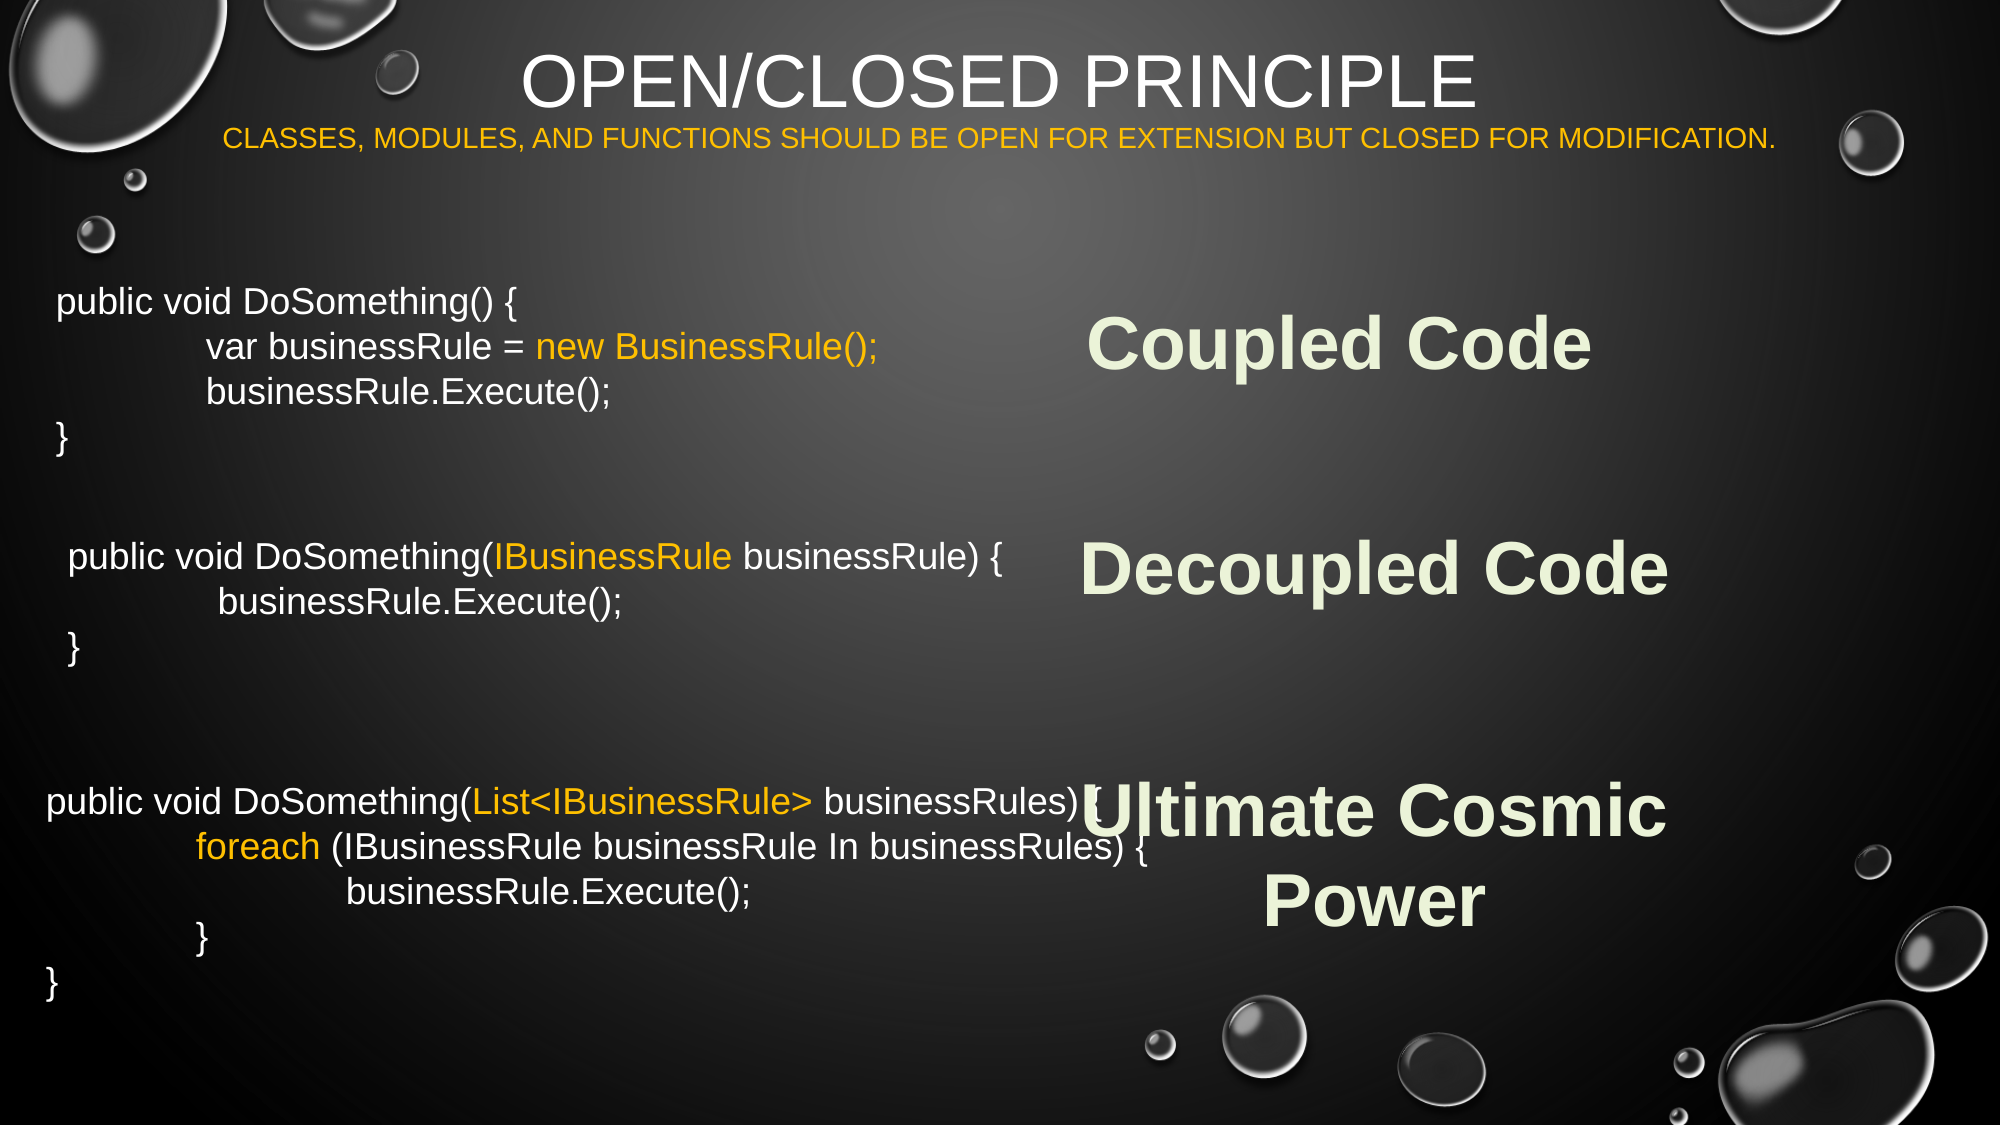

# Open/Closed Principle Classes, Modules, and functions should be open for extension but closed for modification.
public void DoSomething() {
	var businessRule = new BusinessRule();
	businessRule.Execute();
}
Coupled Code
Decoupled Code
public void DoSomething(IBusinessRule businessRule) {
	businessRule.Execute();
}
Ultimate Cosmic
Power
public void DoSomething(List<IBusinessRule> businessRules) {
	foreach (IBusinessRule businessRule In businessRules) {
		businessRule.Execute();
	}
}